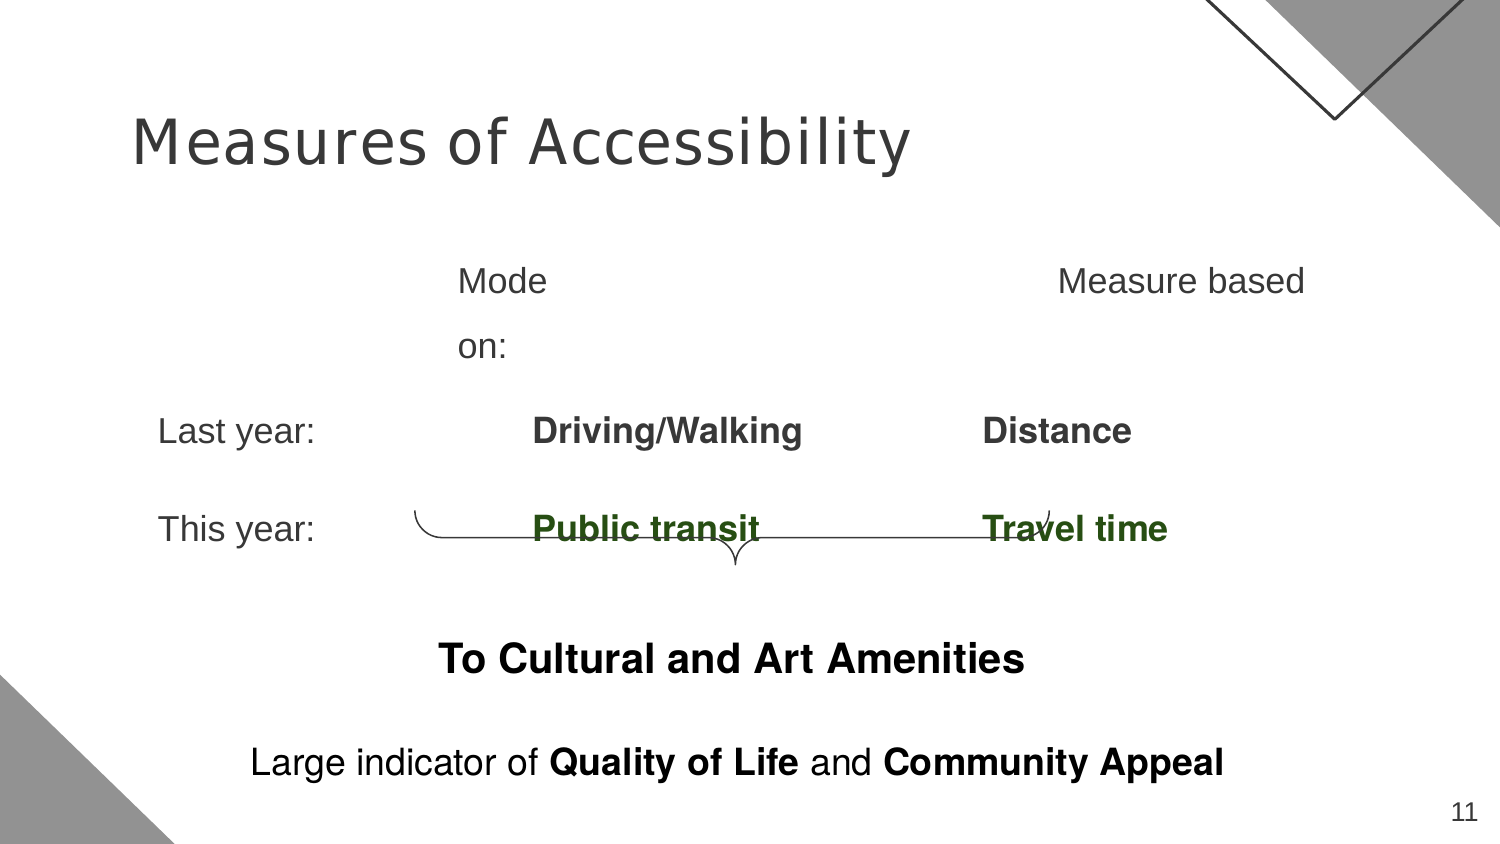

# Measures of Accessibility

Mode				Measure based on:
Last year:		Driving/Walking		Distance
This year: 		Public transit		Travel time

To Cultural and Art Amenities
Large indicator of Quality of Life and Community Appeal
11